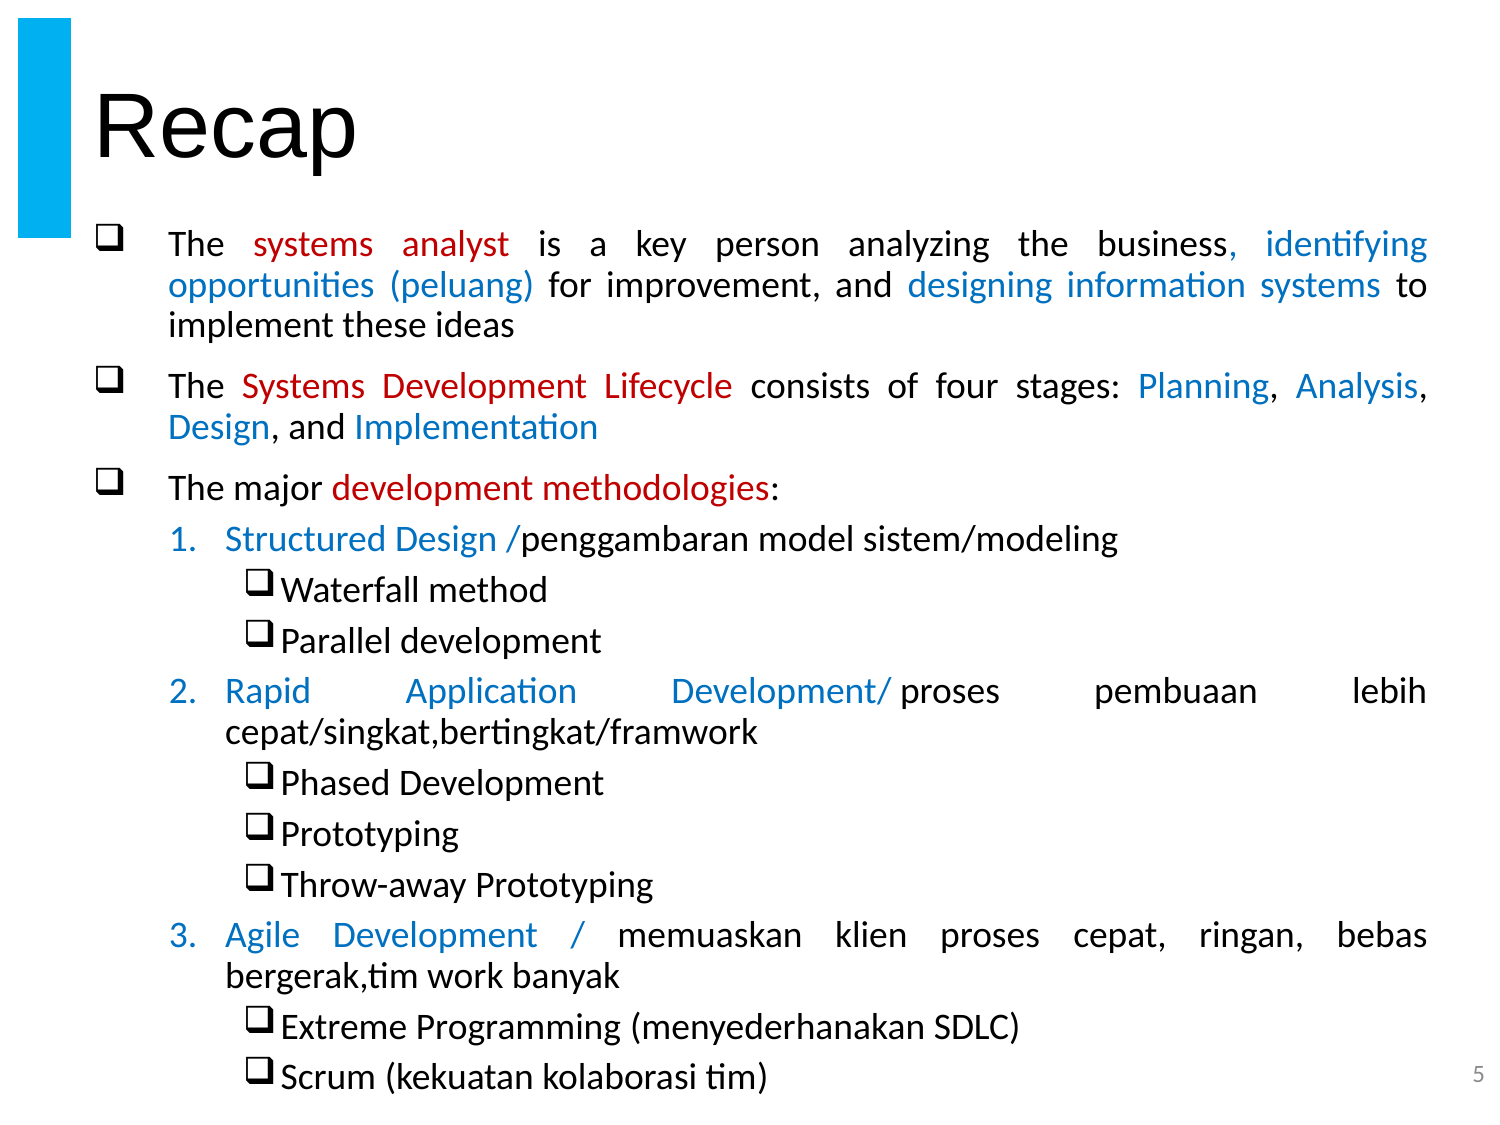

# Recap
The systems analyst is a key person analyzing the business, identifying opportunities (peluang) for improvement, and designing information systems to implement these ideas
The Systems Development Lifecycle consists of four stages: Planning, Analysis, Design, and Implementation
The major development methodologies:
Structured Design /penggambaran model sistem/modeling
Waterfall method
Parallel development
Rapid Application Development/ proses pembuaan lebih cepat/singkat,bertingkat/framwork
Phased Development
Prototyping
Throw-away Prototyping
Agile Development / memuaskan klien proses cepat, ringan, bebas bergerak,tim work banyak
Extreme Programming (menyederhanakan SDLC)
Scrum (kekuatan kolaborasi tim)
5